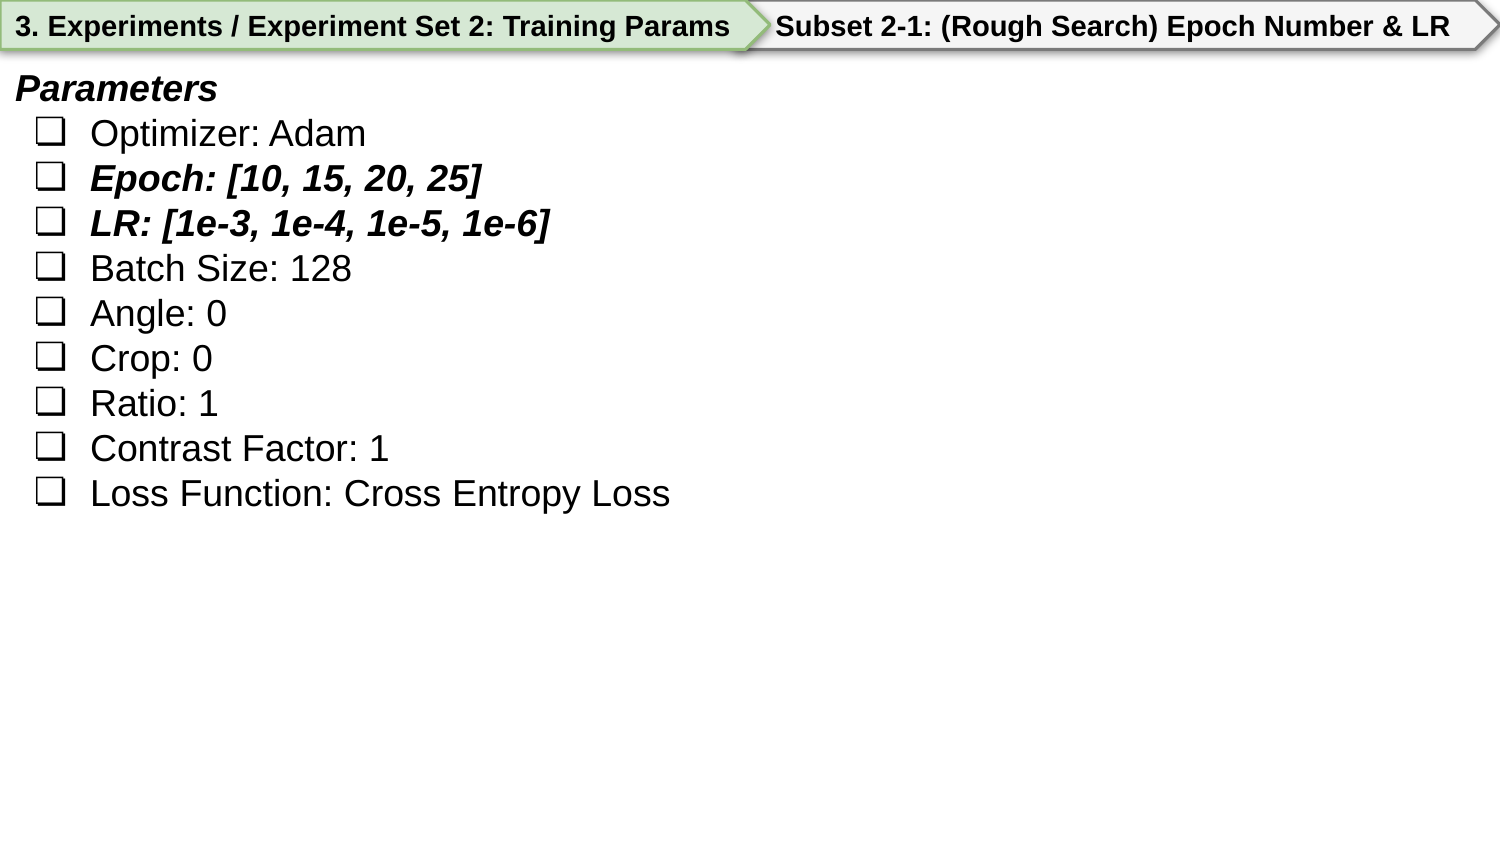

3. Experiments / Experiment Set 2: Training Params
   Subset 2-1: (Rough Search) Epoch Number & LR
Parameters
Optimizer: Adam
Epoch: [10, 15, 20, 25]
LR: [1e-3, 1e-4, 1e-5, 1e-6]
Batch Size: 128
Angle: 0
Crop: 0
Ratio: 1
Contrast Factor: 1
Loss Function: Cross Entropy Loss